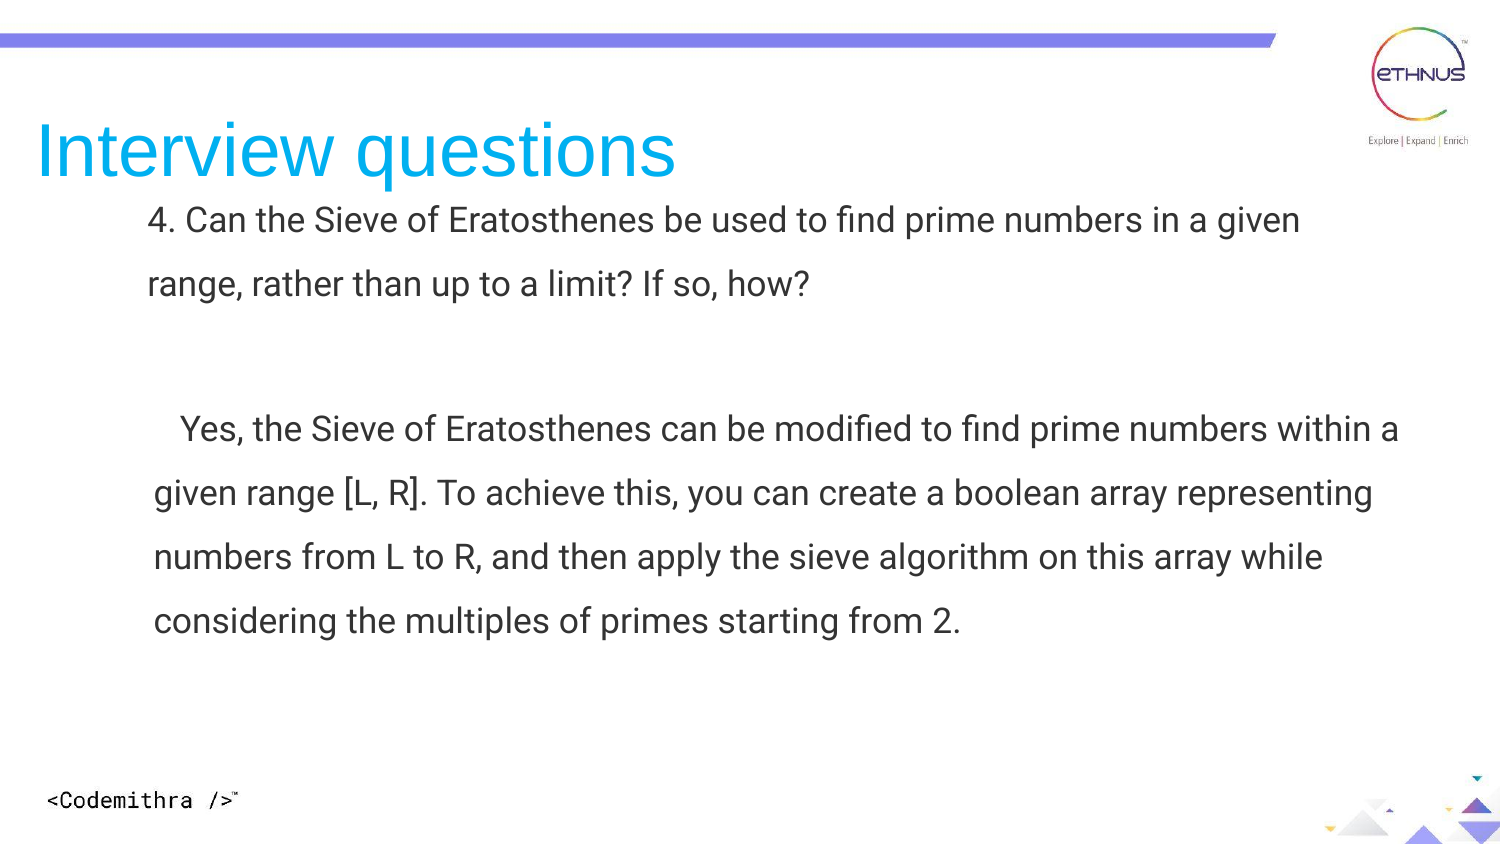

Interview questions
4. Can the Sieve of Eratosthenes be used to find prime numbers in a given range, rather than up to a limit? If so, how?

   Yes, the Sieve of Eratosthenes can be modified to find prime numbers within a given range [L, R]. To achieve this, you can create a boolean array representing numbers from L to R, and then apply the sieve algorithm on this array while considering the multiples of primes starting from 2.